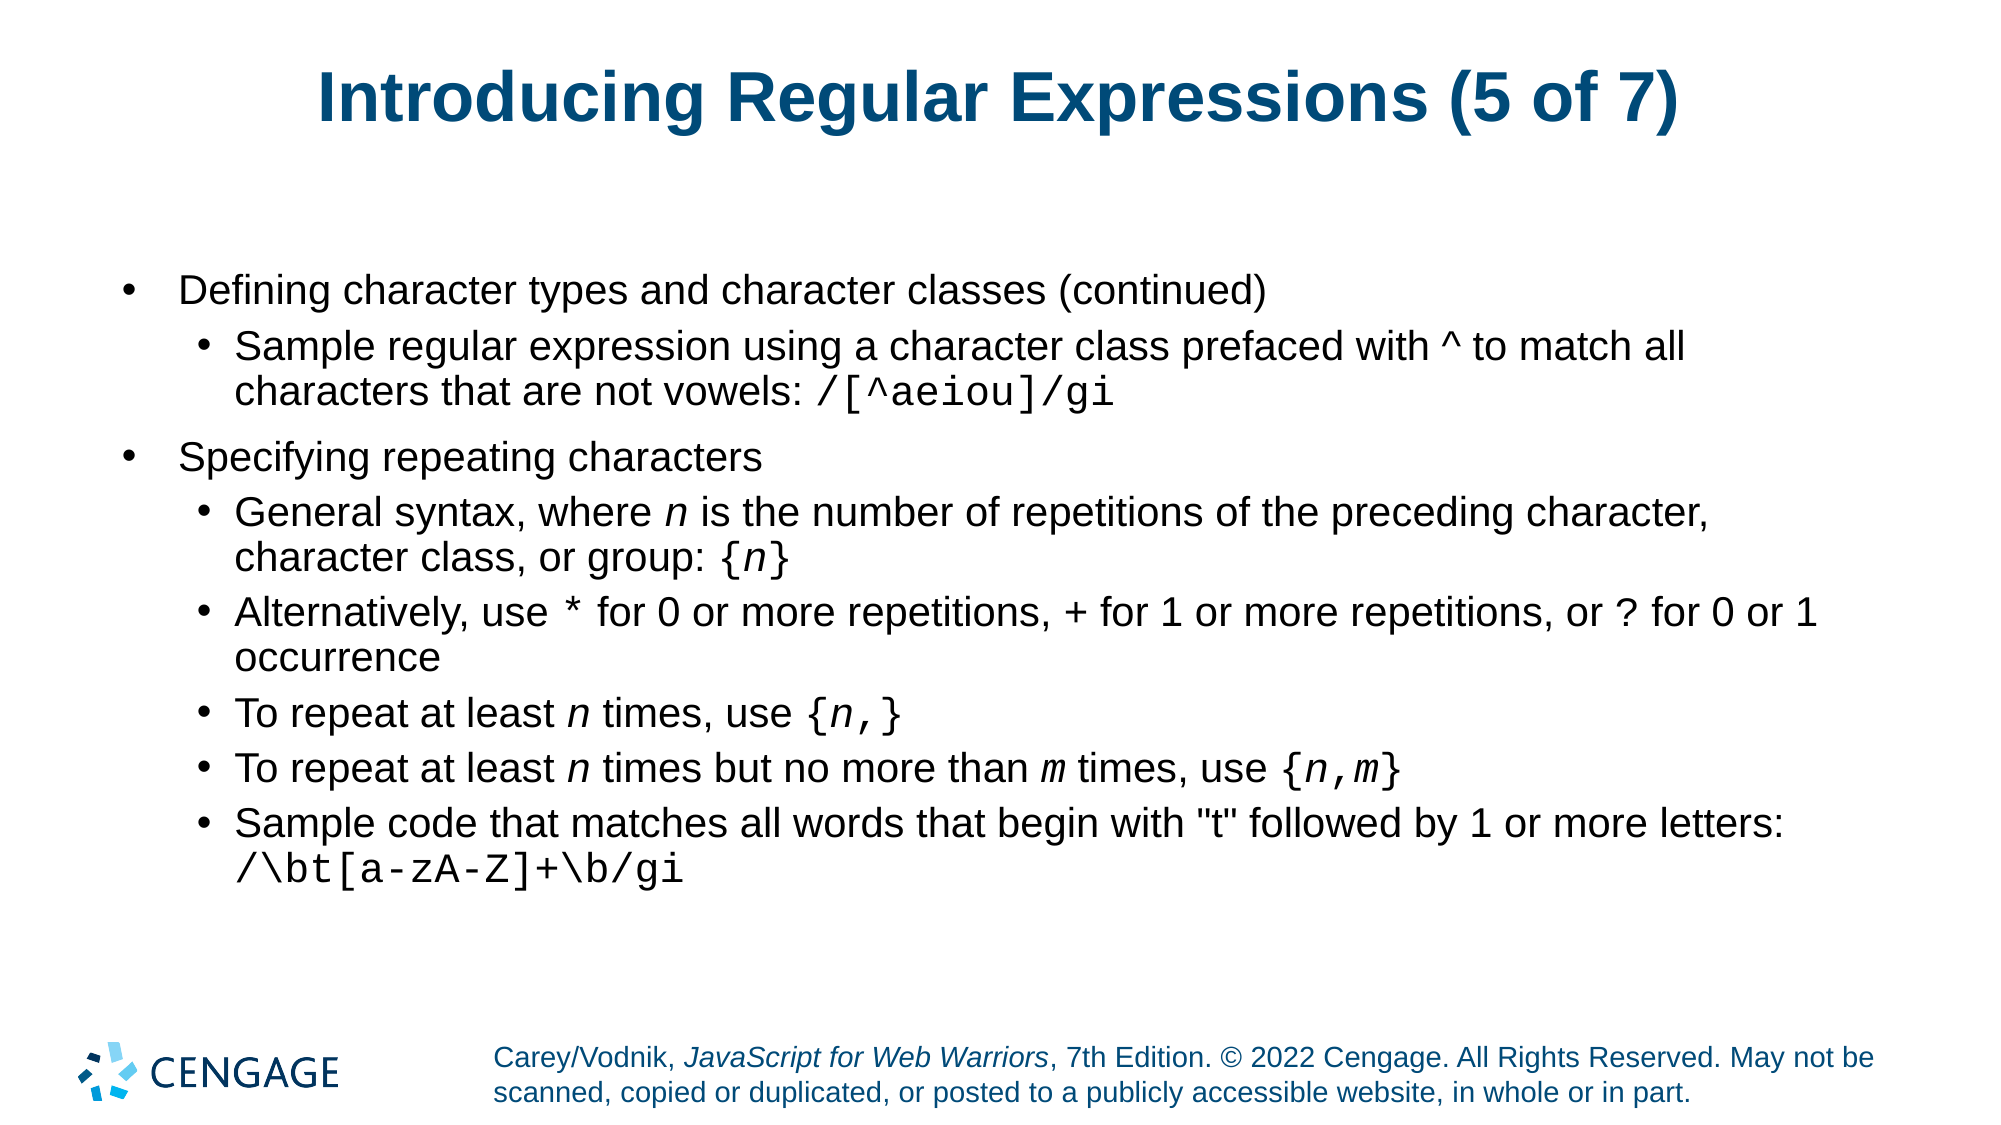

# Introducing Regular Expressions (5 of 7)
Defining character types and character classes (continued)
Sample regular expression using a character class prefaced with ^ to match all characters that are not vowels: /[^aeiou]/gi
Specifying repeating characters
General syntax, where n is the number of repetitions of the preceding character, character class, or group: {n}
Alternatively, use * for 0 or more repetitions, + for 1 or more repetitions, or ? for 0 or 1 occurrence
To repeat at least n times, use {n,}
To repeat at least n times but no more than m times, use {n,m}
Sample code that matches all words that begin with "t" followed by 1 or more letters:
/\bt[a-zA-Z]+\b/gi